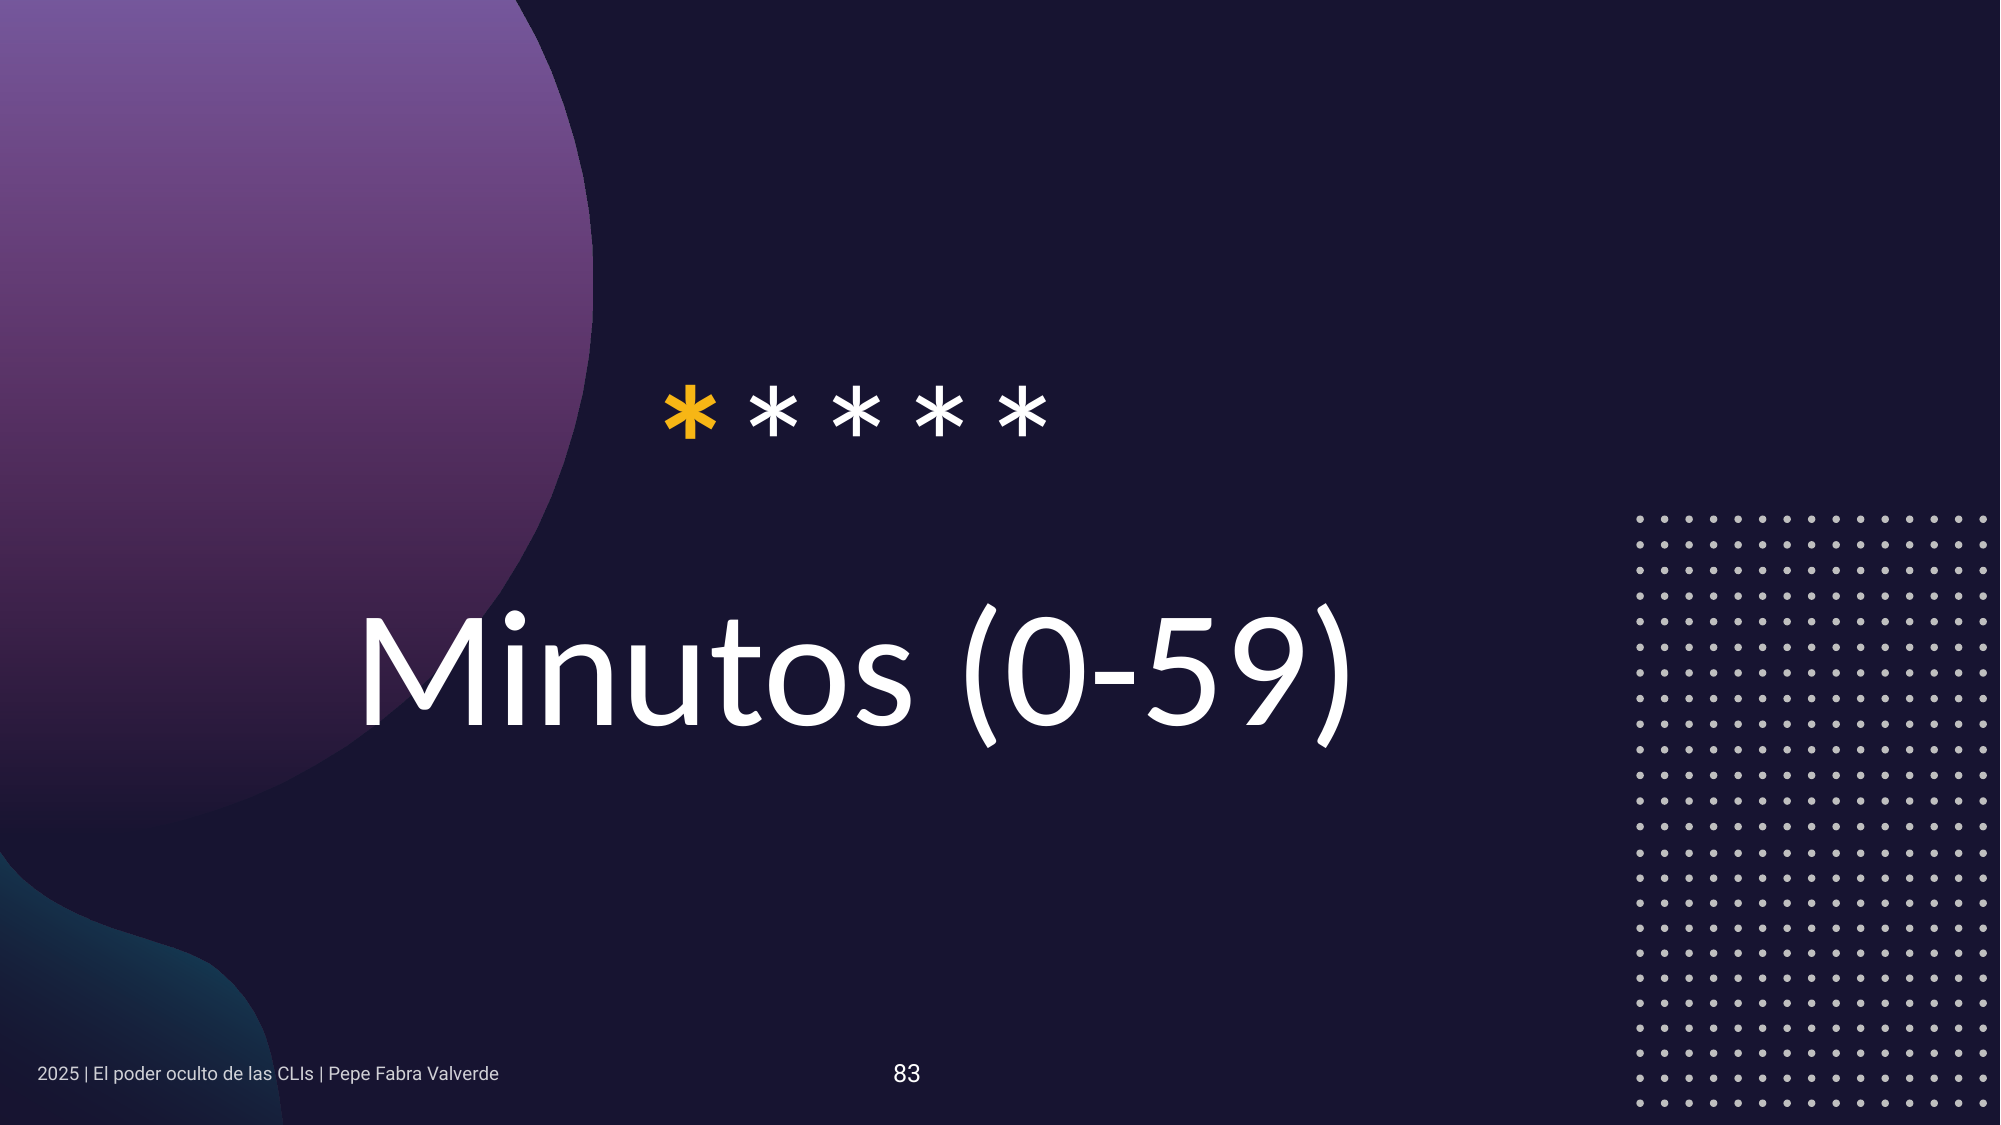

*****
Minutos (0-59)
2025 | El poder oculto de las CLIs | Pepe Fabra Valverde